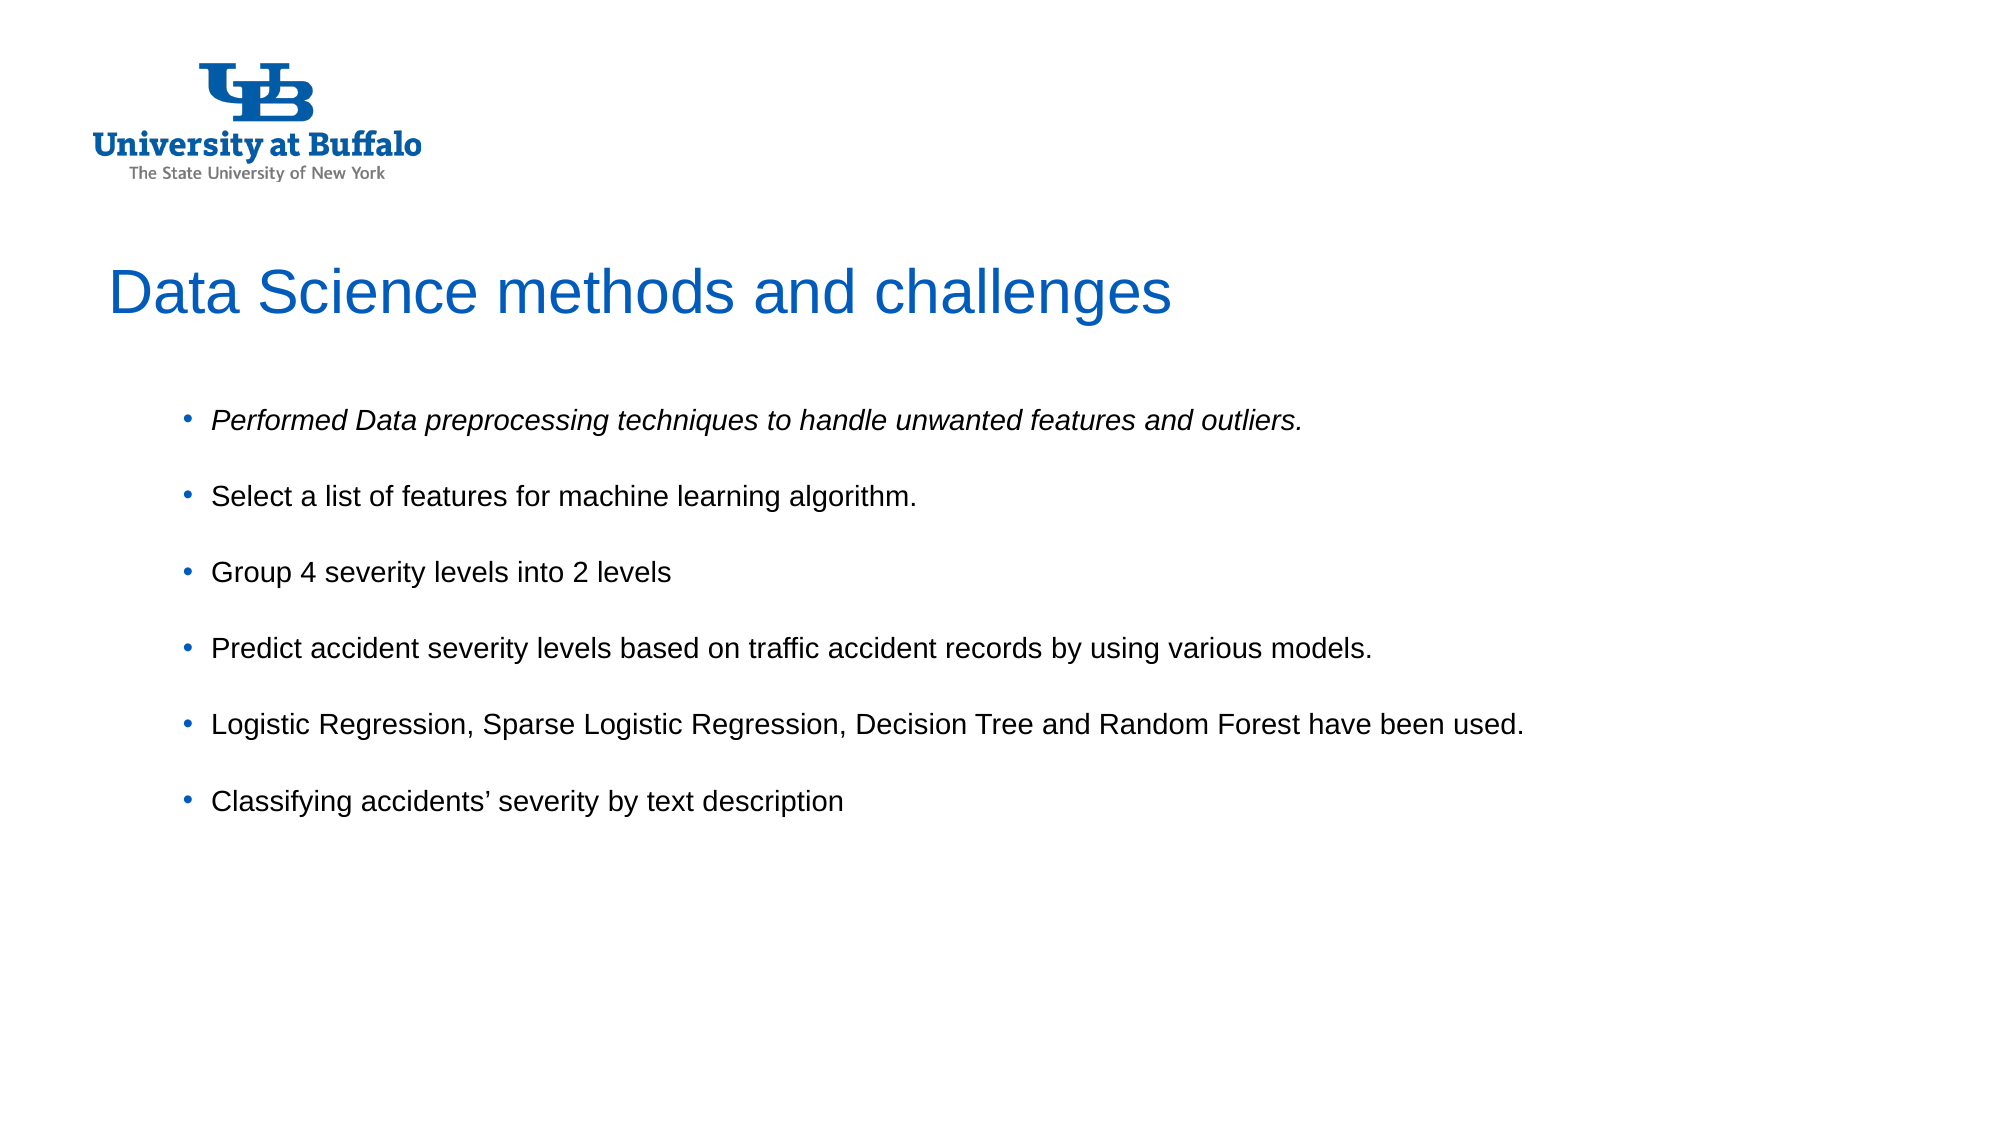

# Data Science methods and challenges
Performed Data preprocessing techniques to handle unwanted features and outliers.
Select a list of features for machine learning algorithm.
Group 4 severity levels into 2 levels
Predict accident severity levels based on traffic accident records by using various models.
Logistic Regression, Sparse Logistic Regression, Decision Tree and Random Forest have been used.
Classifying accidents’ severity by text description